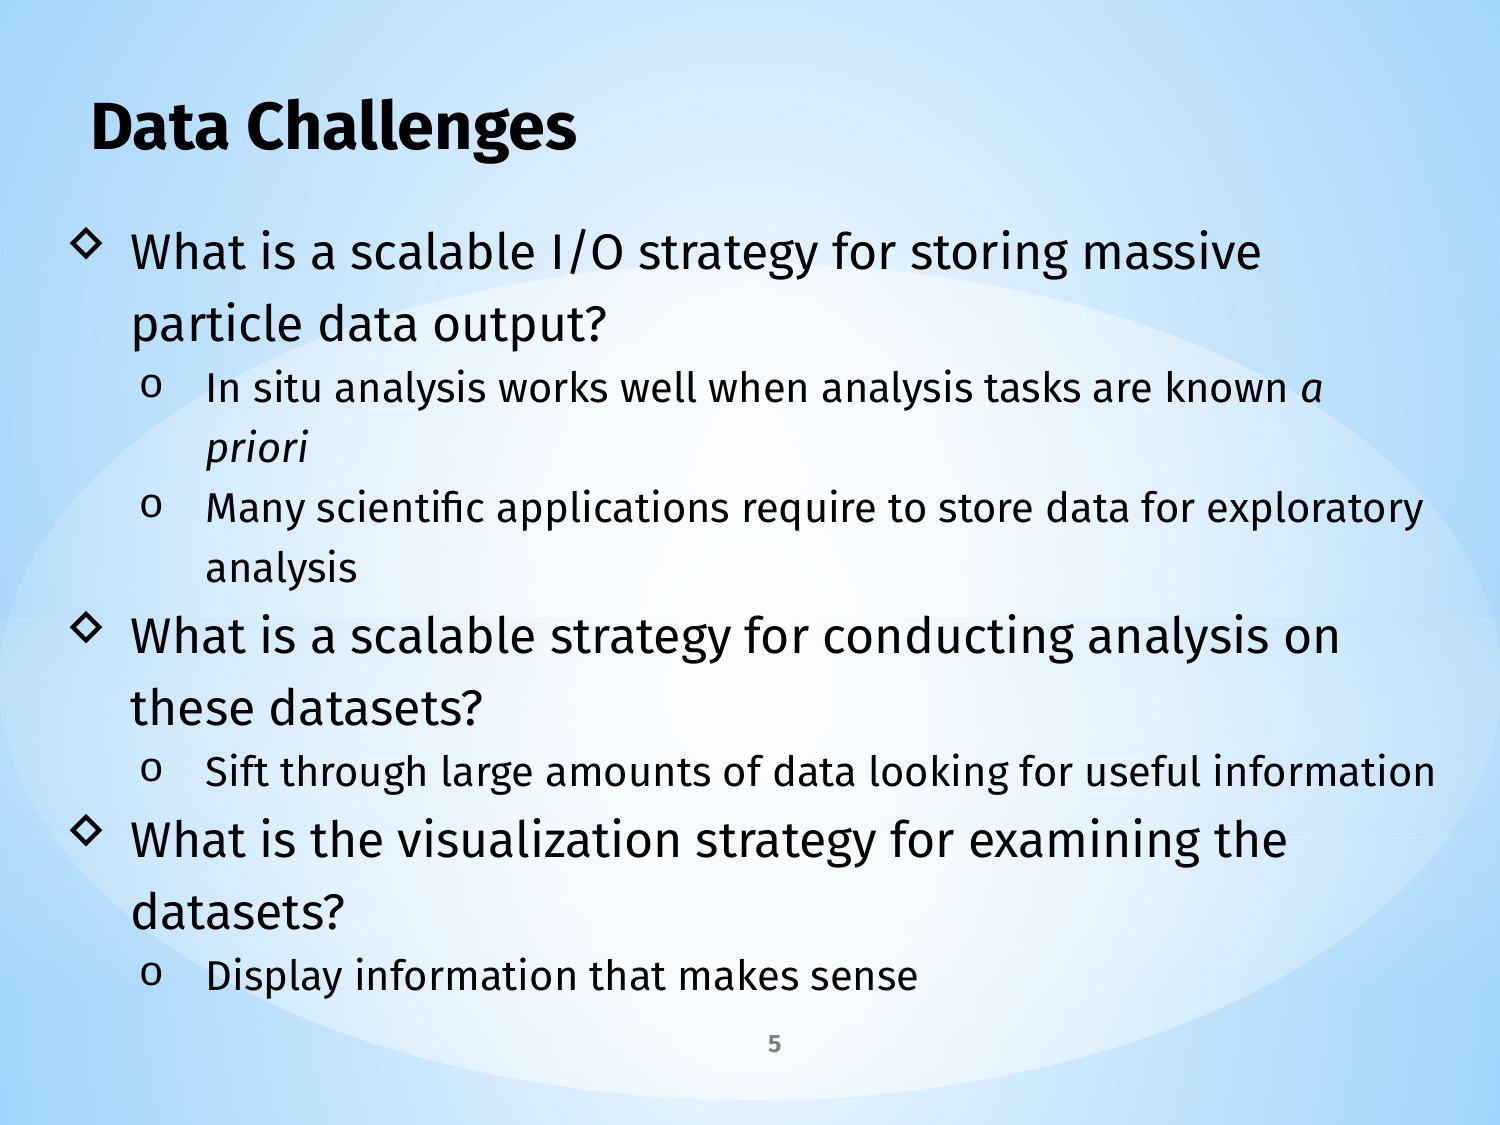

# Data Challenges
What is a scalable I/O strategy for storing massive particle data output?
In situ analysis works well when analysis tasks are known a priori
Many scientific applications require to store data for exploratory analysis
What is a scalable strategy for conducting analysis on these datasets?
Sift through large amounts of data looking for useful information
What is the visualization strategy for examining the datasets?
Display information that makes sense
5